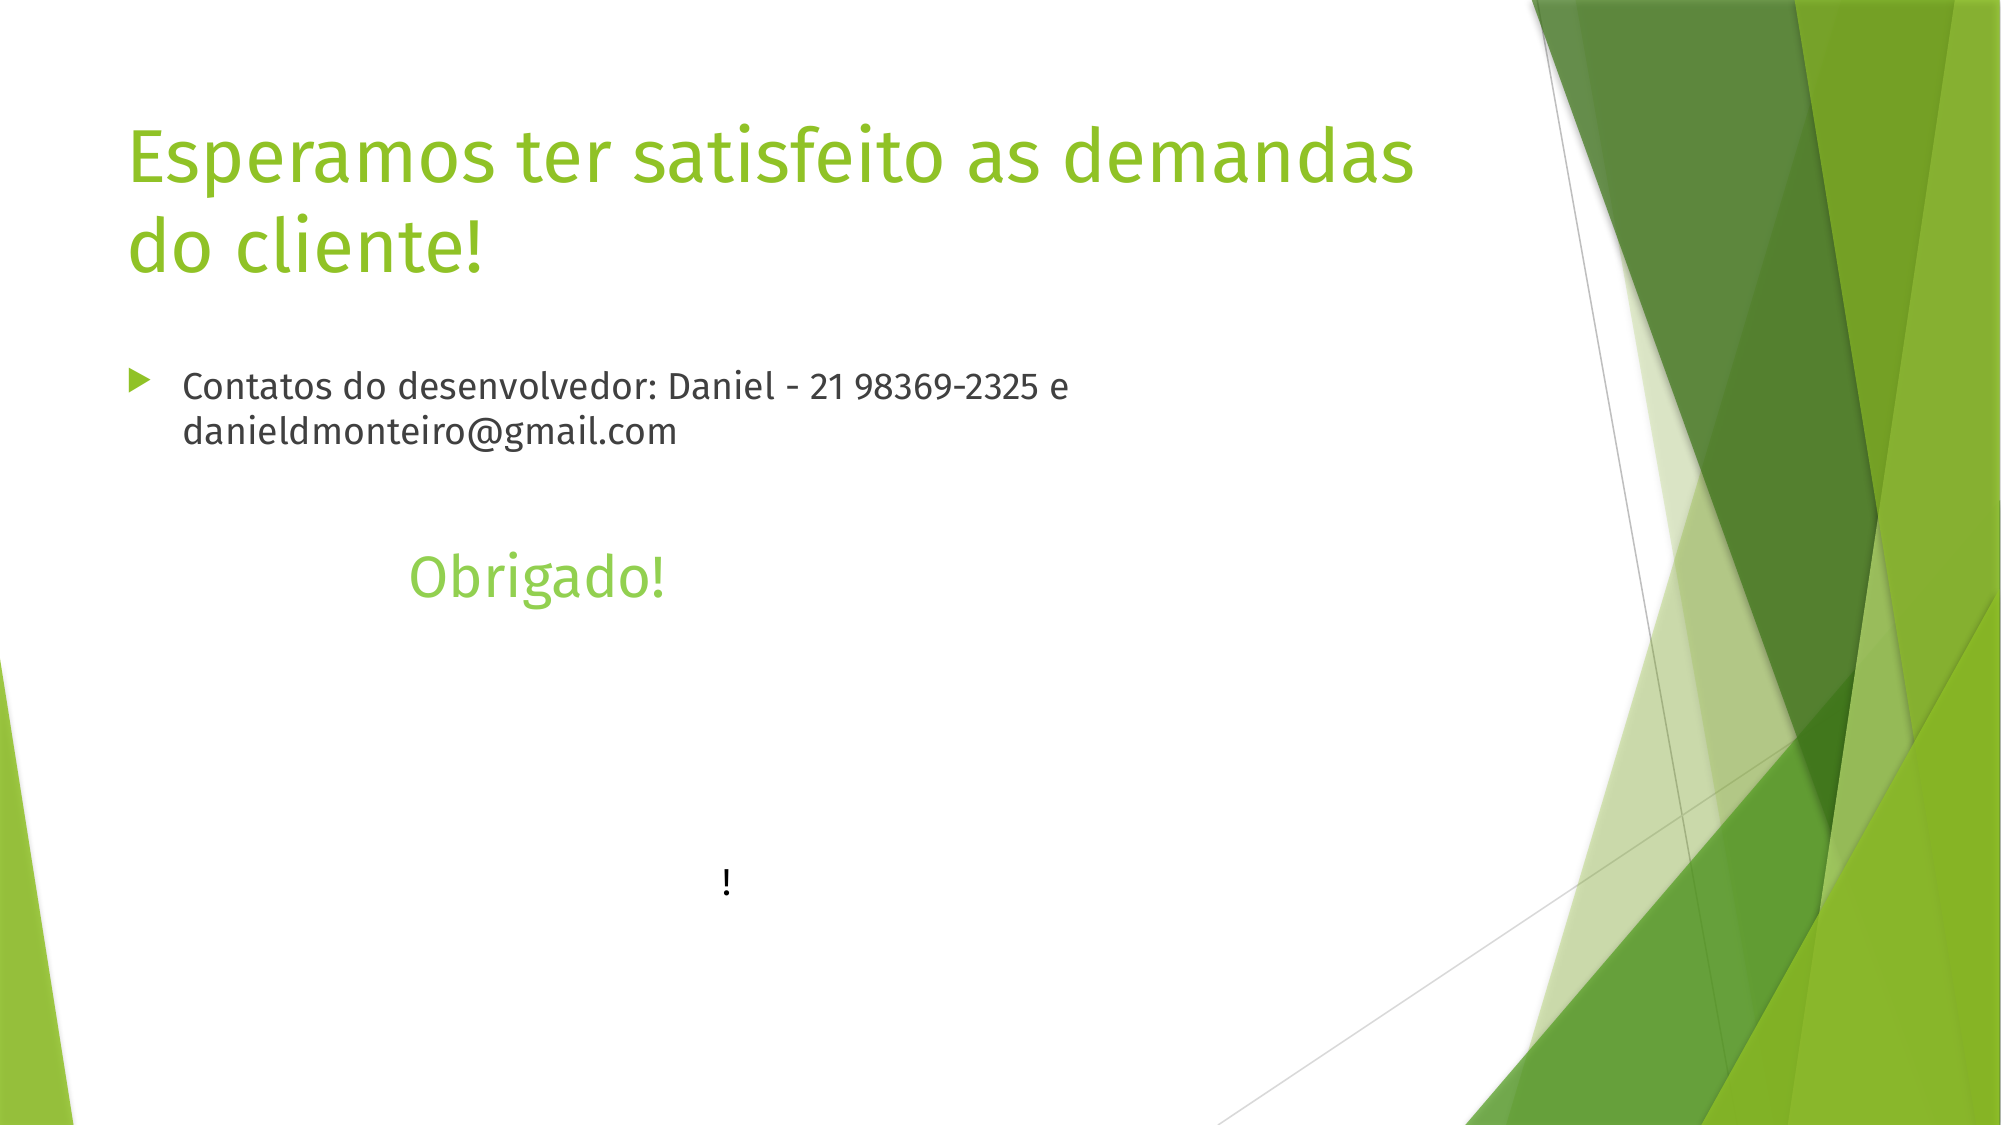

# Esperamos ter satisfeito as demandas do cliente!
Contatos do desenvolvedor: Daniel - 21 98369-2325 e danieldmonteiro@gmail.com
Obrigado!
!